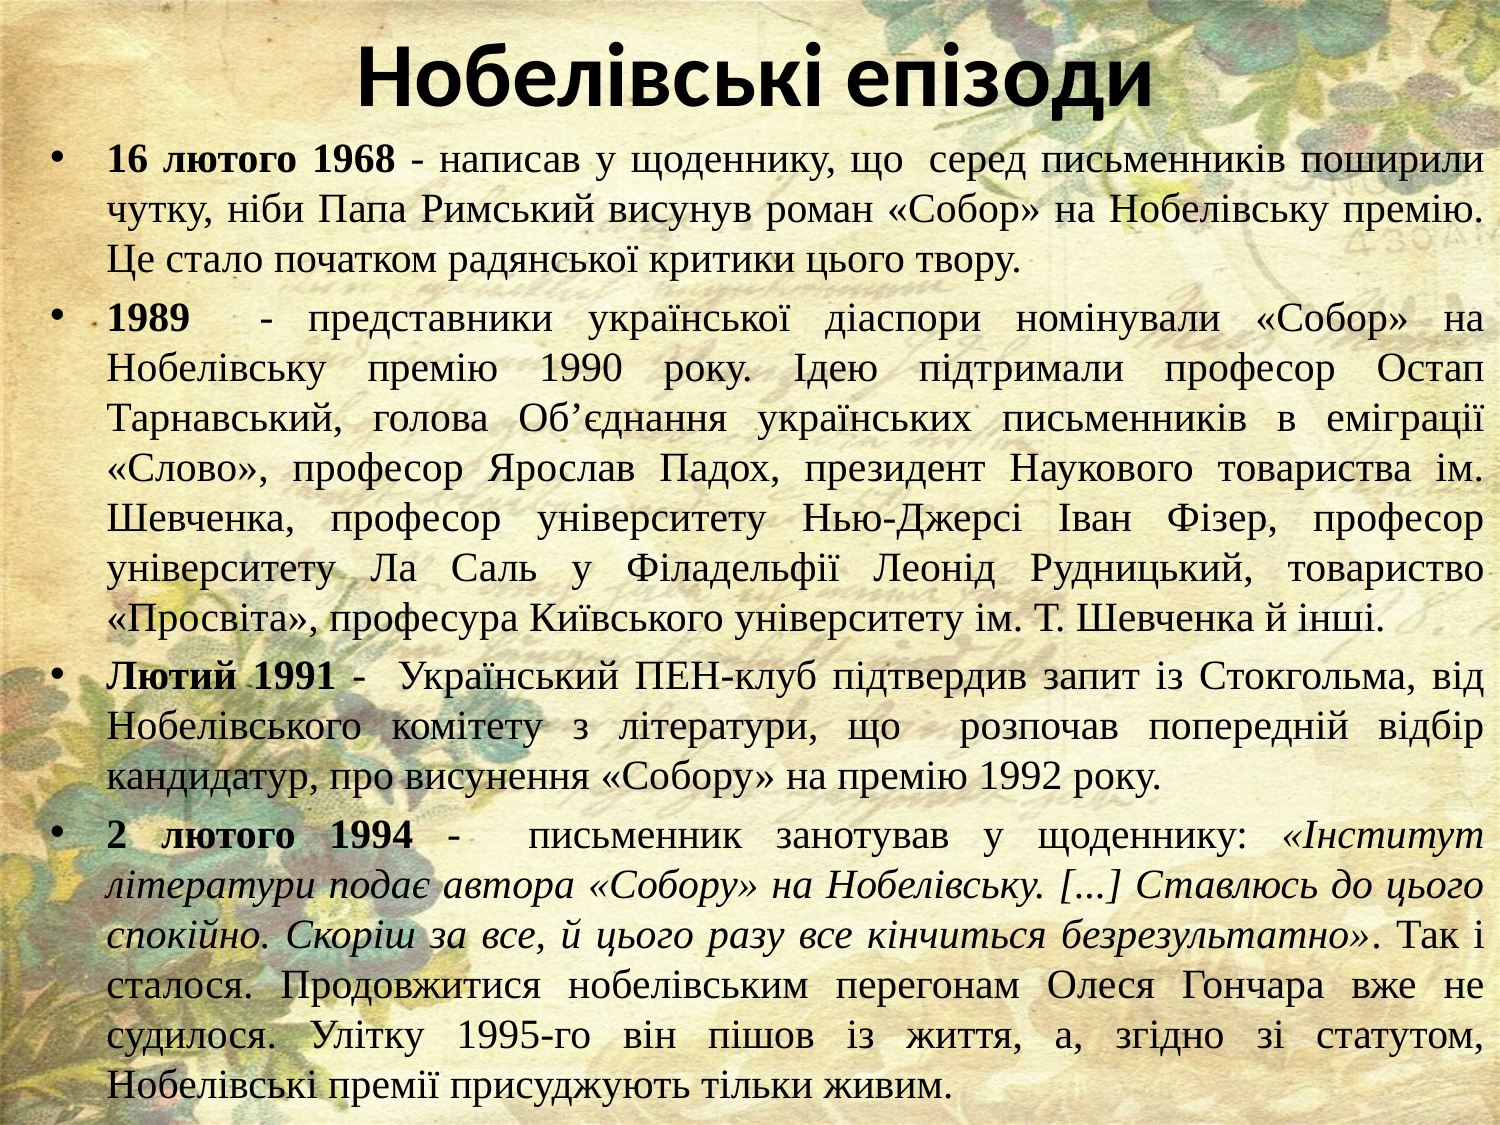

# Нобелівські епізоди

16 лютого 1968 - написав у щоденнику, що  серед письменників поширили чутку, ніби Папа Римський висунув роман «Собор» на Нобелівську премію. Це стало початком радянської критики цього твору.
1989  - представники української діаспори номінували «Собор» на Нобелівську премію 1990 року. Ідею підтримали професор Остап Тарнавський, голова Об’єднання українських письменників в еміграції «Слово», професор Ярослав Падох, президент Наукового товариства ім. Шевченка, професор університету Нью-Джерсі Іван Фізер, професор університету Ла Саль у Філадельфії Леонід Рудницький, товариство «Просвіта», професура Київського університету ім. Т. Шевченка й інші.
Лютий 1991 -  Український ПЕН-клуб підтвердив запит із Стокгольма, від Нобелівського комітету з літератури, що  розпочав попередній відбір кандидатур, про висунення «Собору» на премію 1992 року.
2 лютого 1994 -  письменник занотував у щоденнику: «Інститут літератури подає автора «Собору» на Нобелівську. [...] Ставлюсь до цього спокійно. Скоріш за все, й цього разу все кінчиться безрезультатно». Так і сталося. Продовжитися нобелівським перегонам Олеся Гончара вже не судилося. Улітку 1995-го він пішов із життя, а, згідно зі статутом, Нобелівські премії присуджують тільки живим.